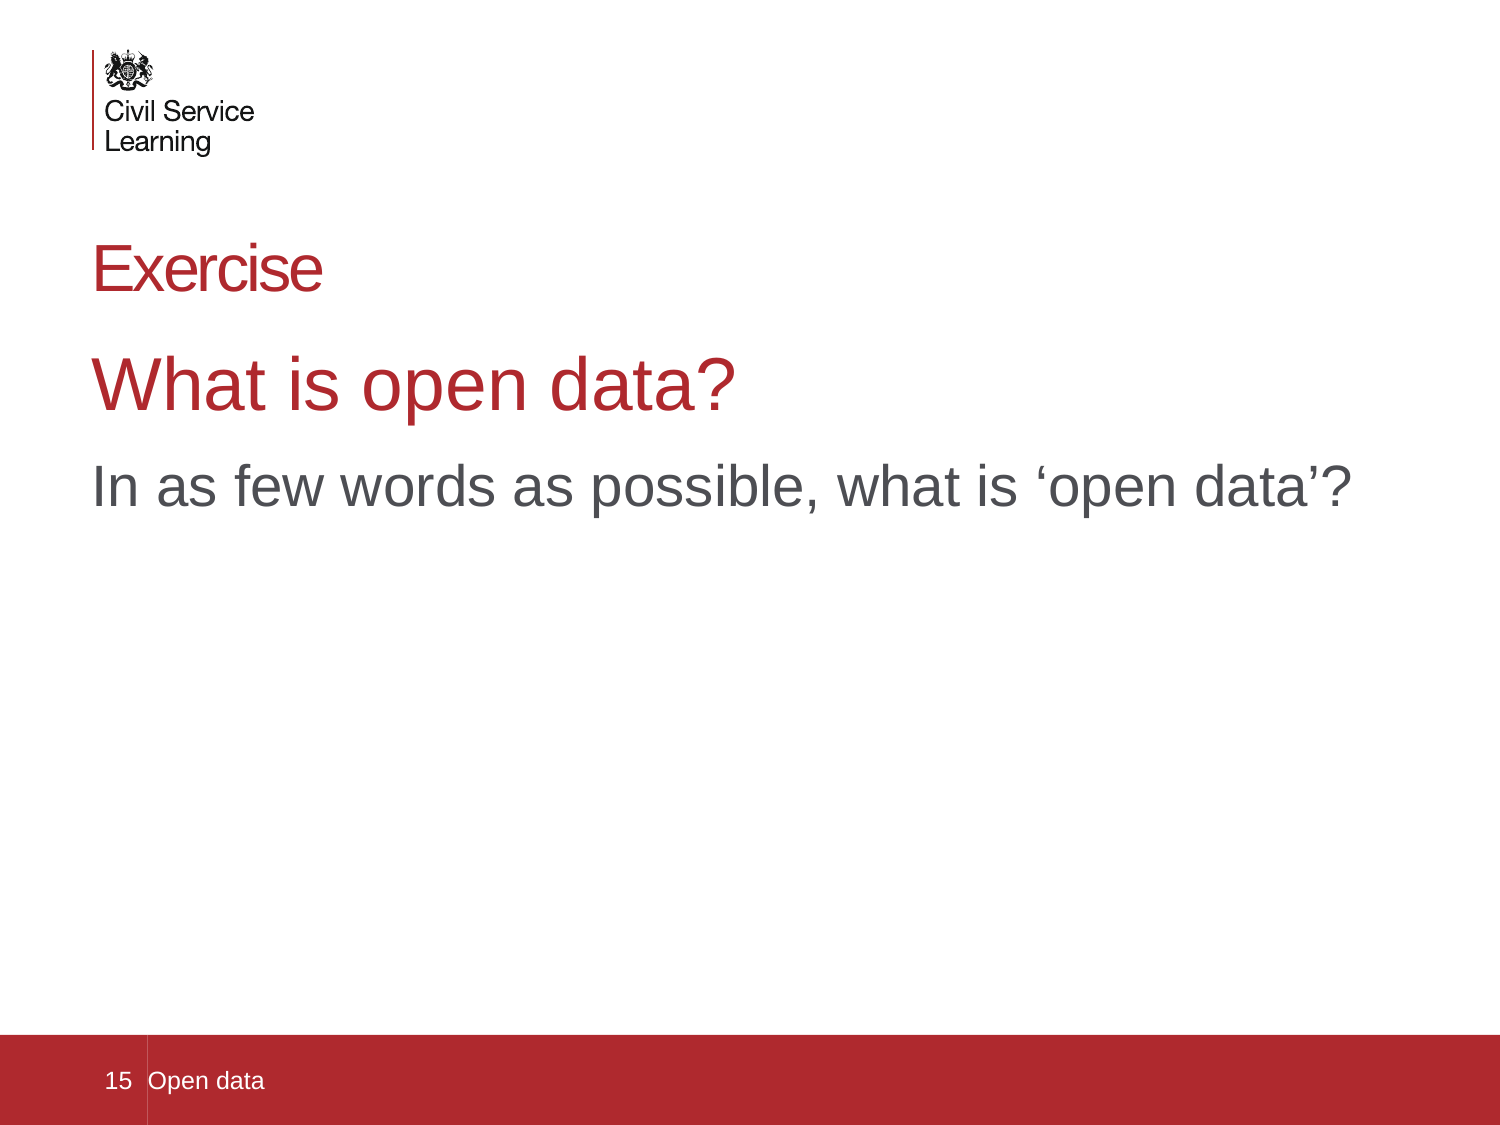

# Exercise
What is open data?
In as few words as possible, what is ‘open data’?
15
Open data